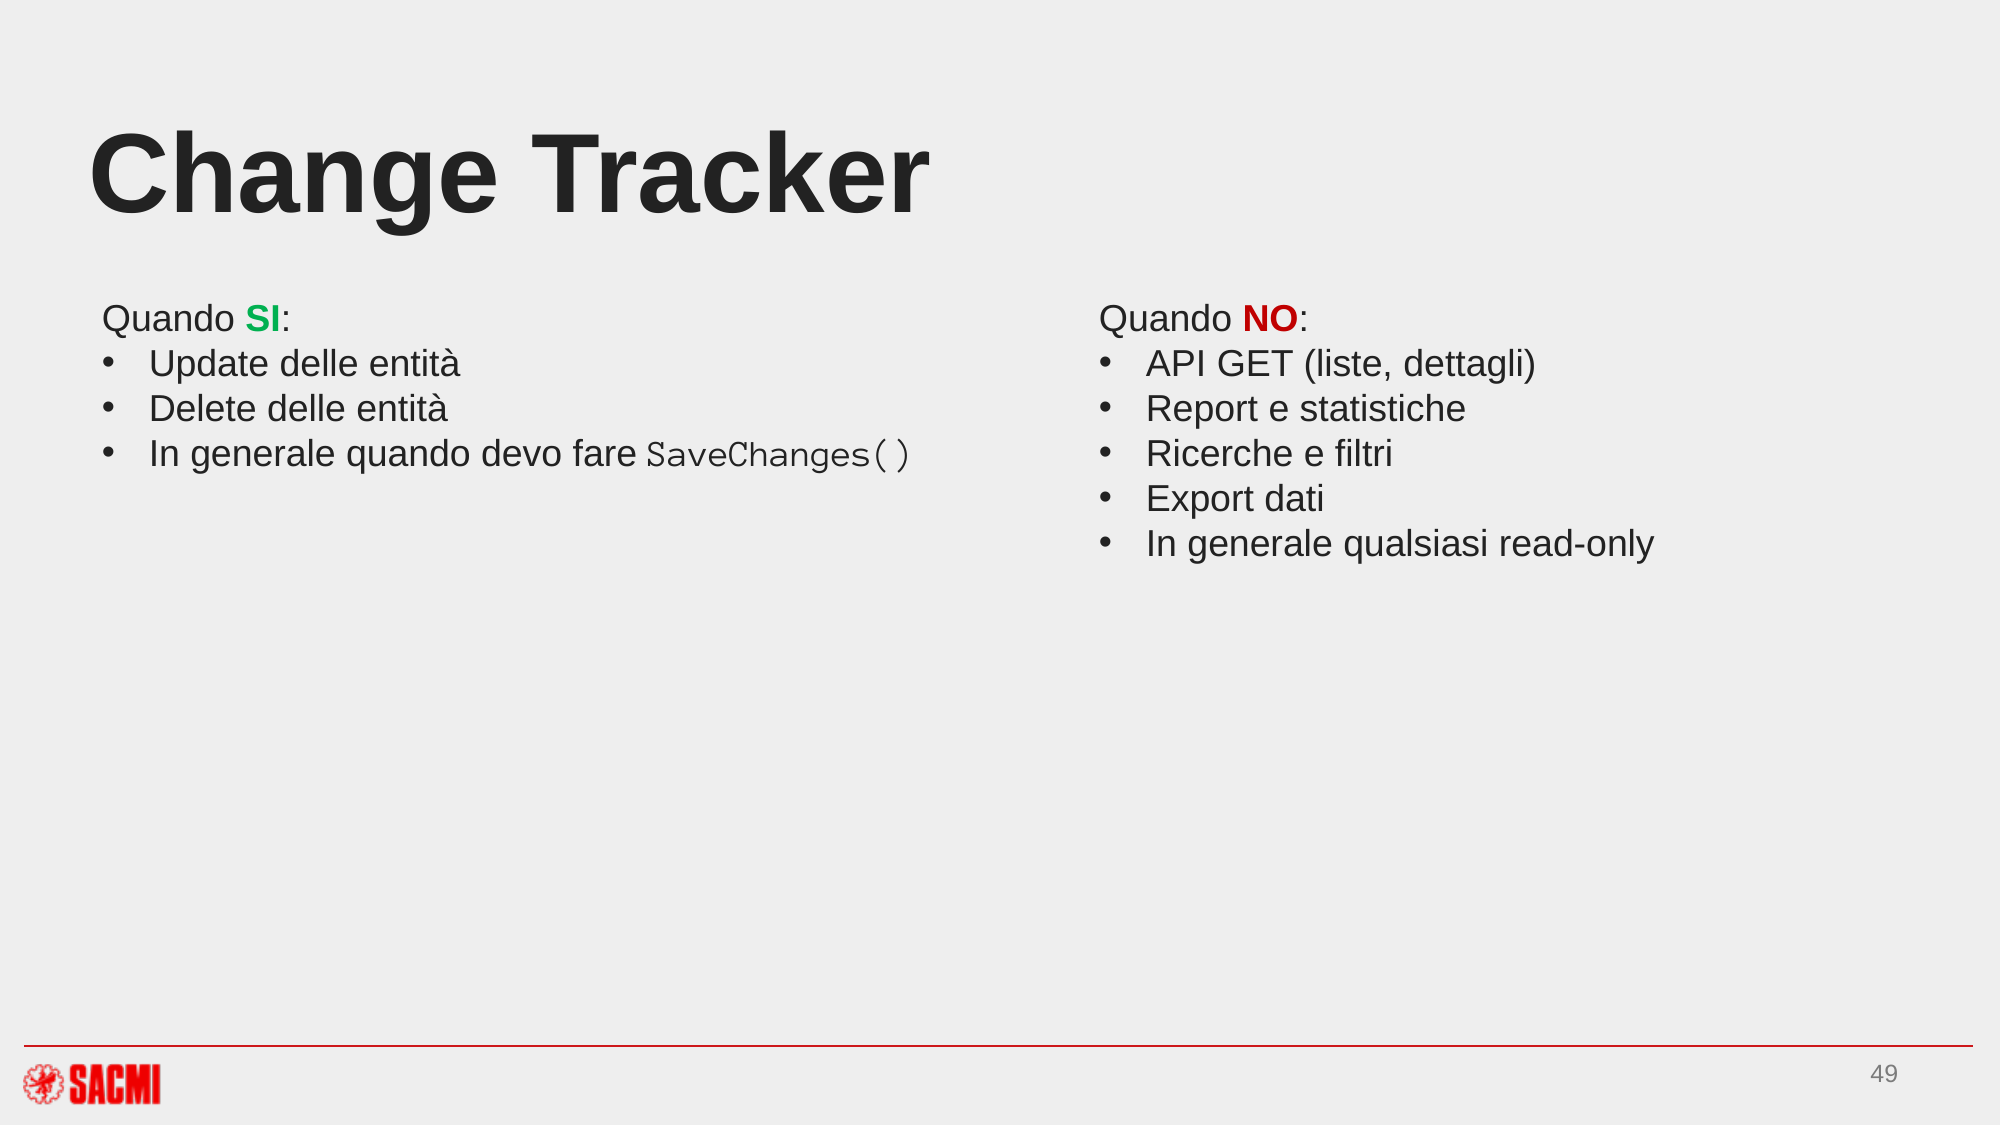

# Change Tracker

Quando SI:
Update delle entità
Delete delle entità
In generale quando devo fare SaveChanges()

Quando NO:
API GET (liste, dettagli)
Report e statistiche
Ricerche e filtri
Export dati
In generale qualsiasi read-only

49